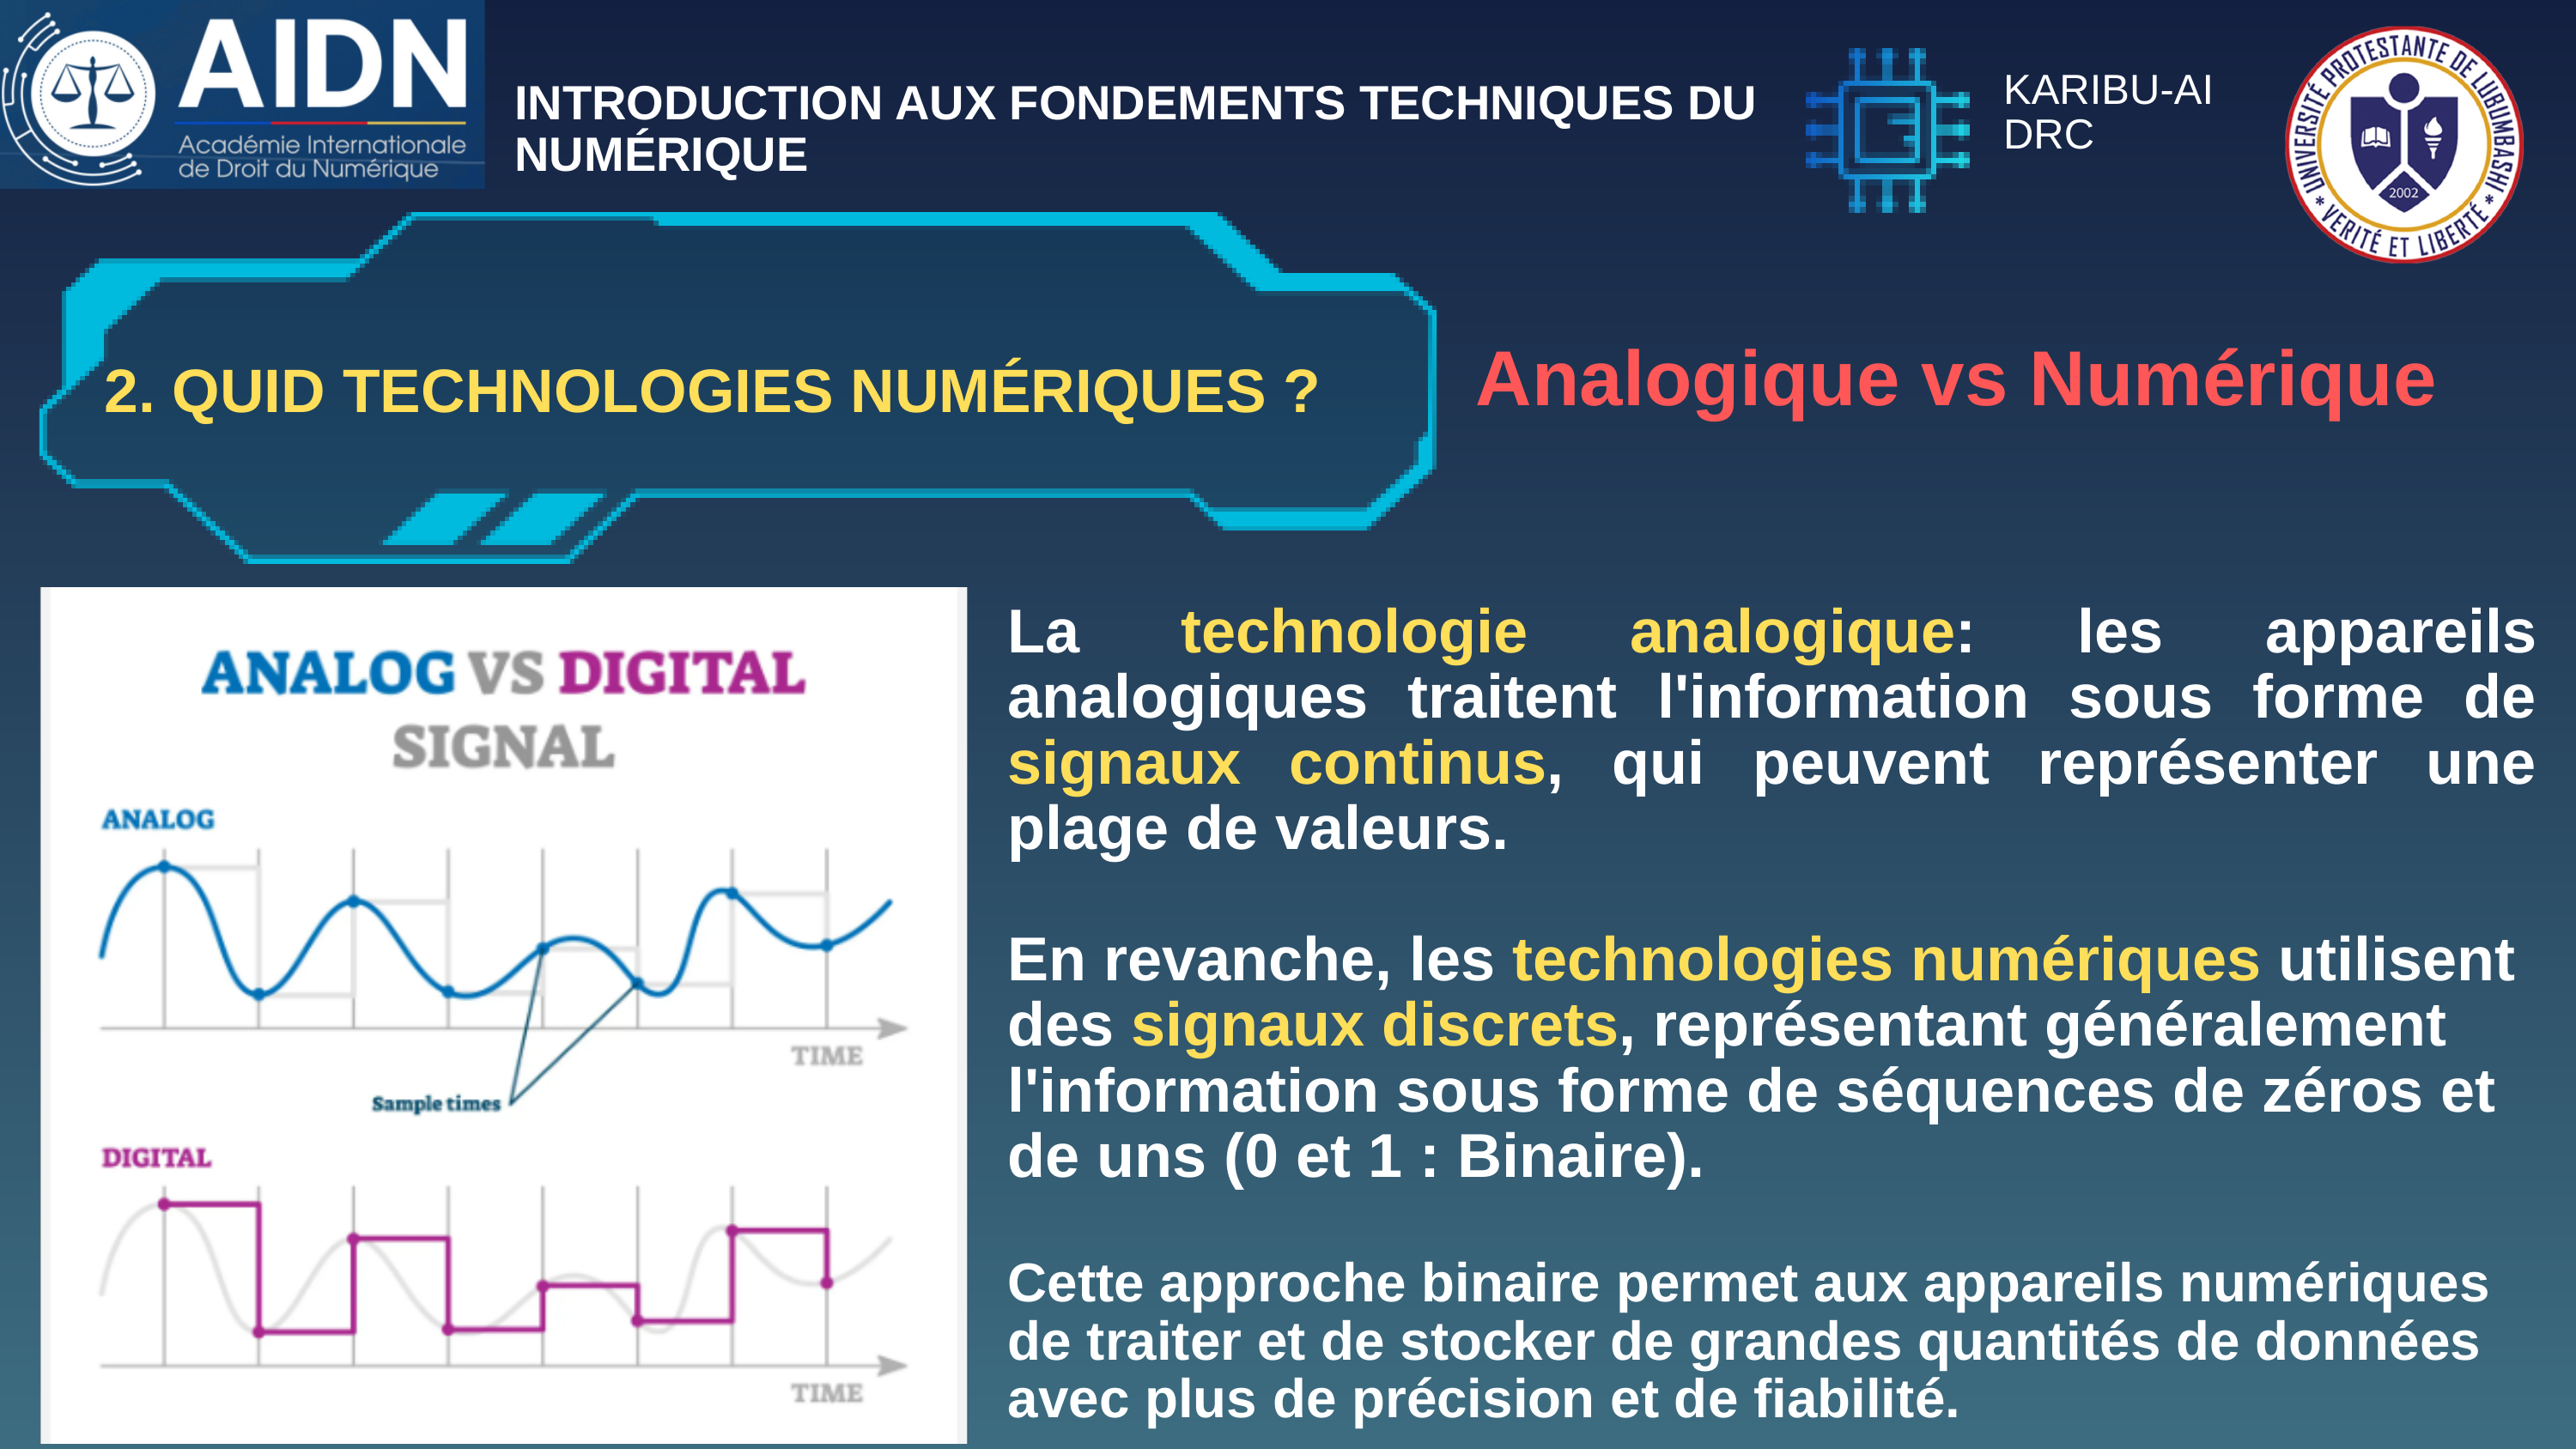

KARIBU-AI
DRC
INTRODUCTION AUX FONDEMENTS TECHNIQUES DU NUMÉRIQUE

Analogique vs Numérique
2. QUID TECHNOLOGIES NUMÉRIQUES ?

La technologie analogique: les appareils analogiques traitent l'information sous forme de signaux continus, qui peuvent représenter une plage de valeurs.

En revanche, les technologies numériques utilisent des signaux discrets, représentant généralement l'information sous forme de séquences de zéros et de uns (0 et 1 : Binaire).

Cette approche binaire permet aux appareils numériques de traiter et de stocker de grandes quantités de données avec plus de précision et de fiabilité.